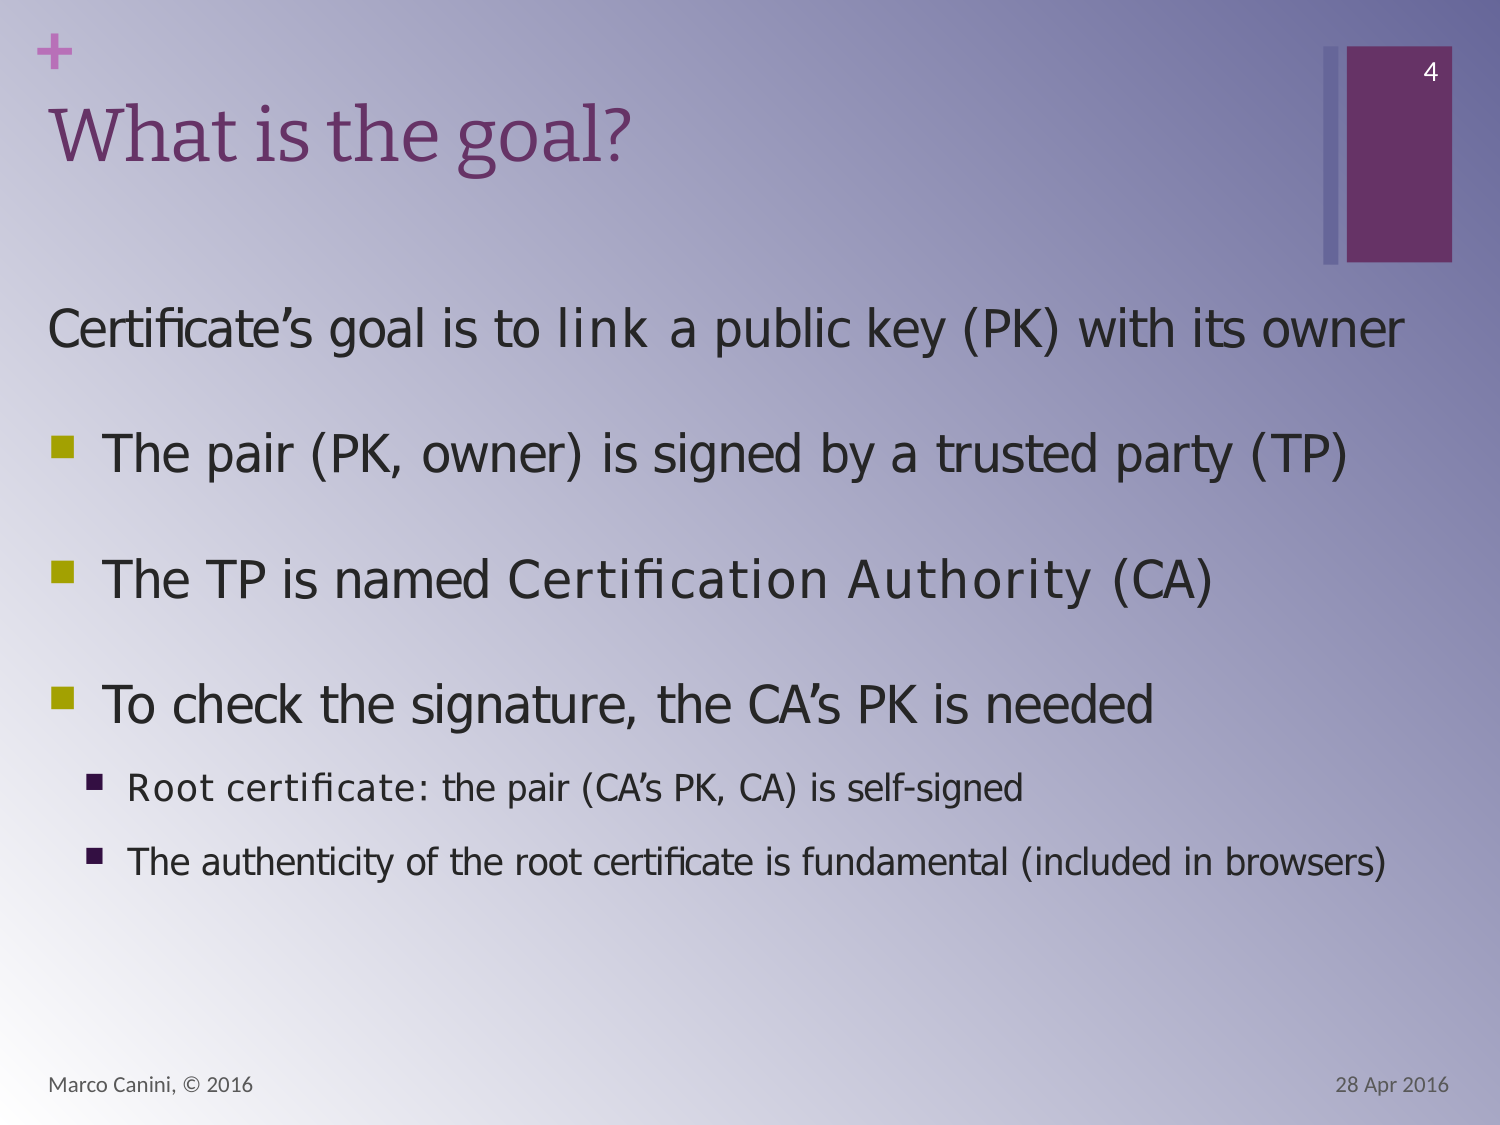

4
# What is the goal?
Certificate’s goal is to link a public key (PK) with its owner
The pair (PK, owner) is signed by a trusted party (TP)
The TP is named Certification Authority (CA)
To check the signature, the CA’s PK is needed
Root certificate: the pair (CA’s PK, CA) is self-signed
The authenticity of the root certificate is fundamental (included in browsers)
Marco Canini, © 2016
28 Apr 2016